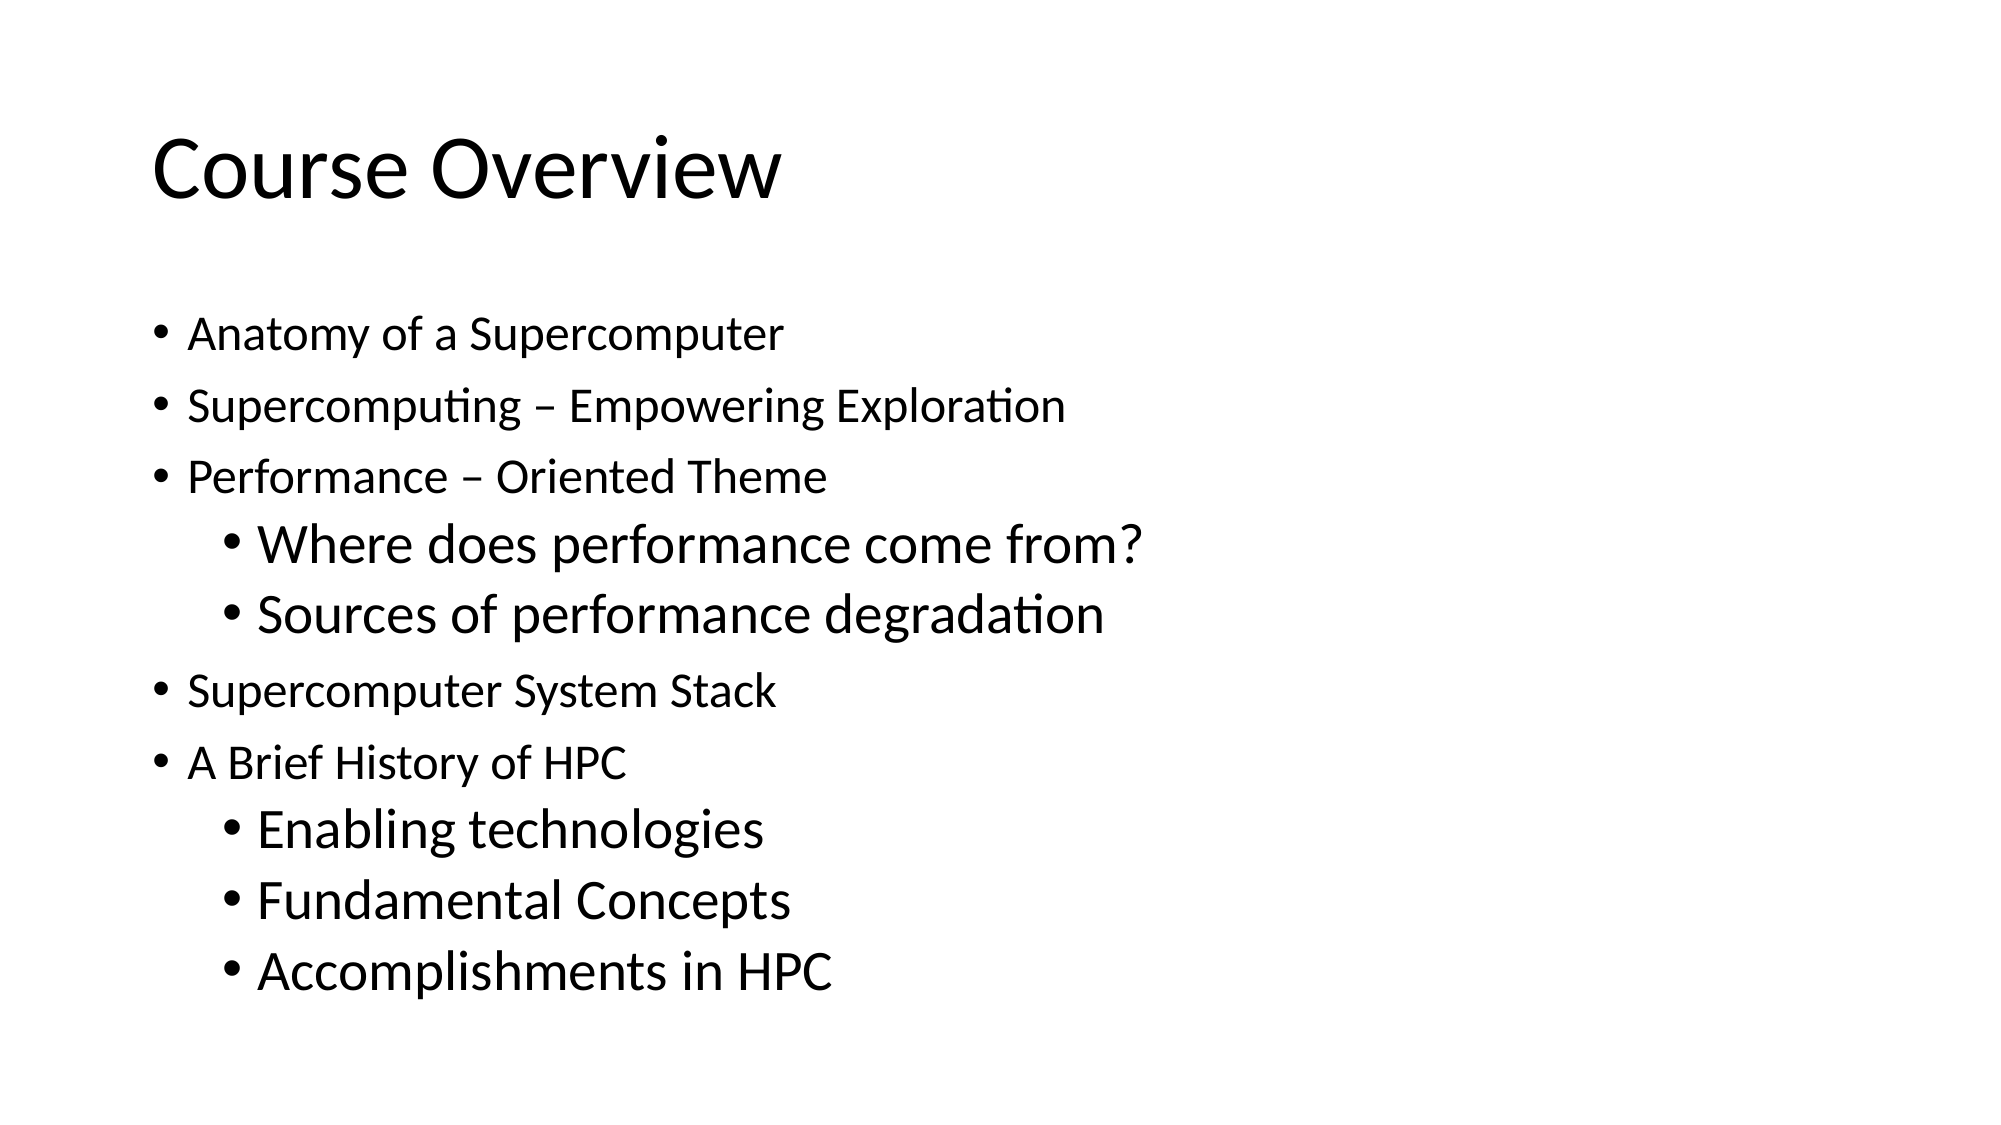

# Course Overview
Anatomy of a Supercomputer
Supercomputing – Empowering Exploration
Performance – Oriented Theme
Where does performance come from?
Sources of performance degradation
Supercomputer System Stack
A Brief History of HPC
Enabling technologies
Fundamental Concepts
Accomplishments in HPC